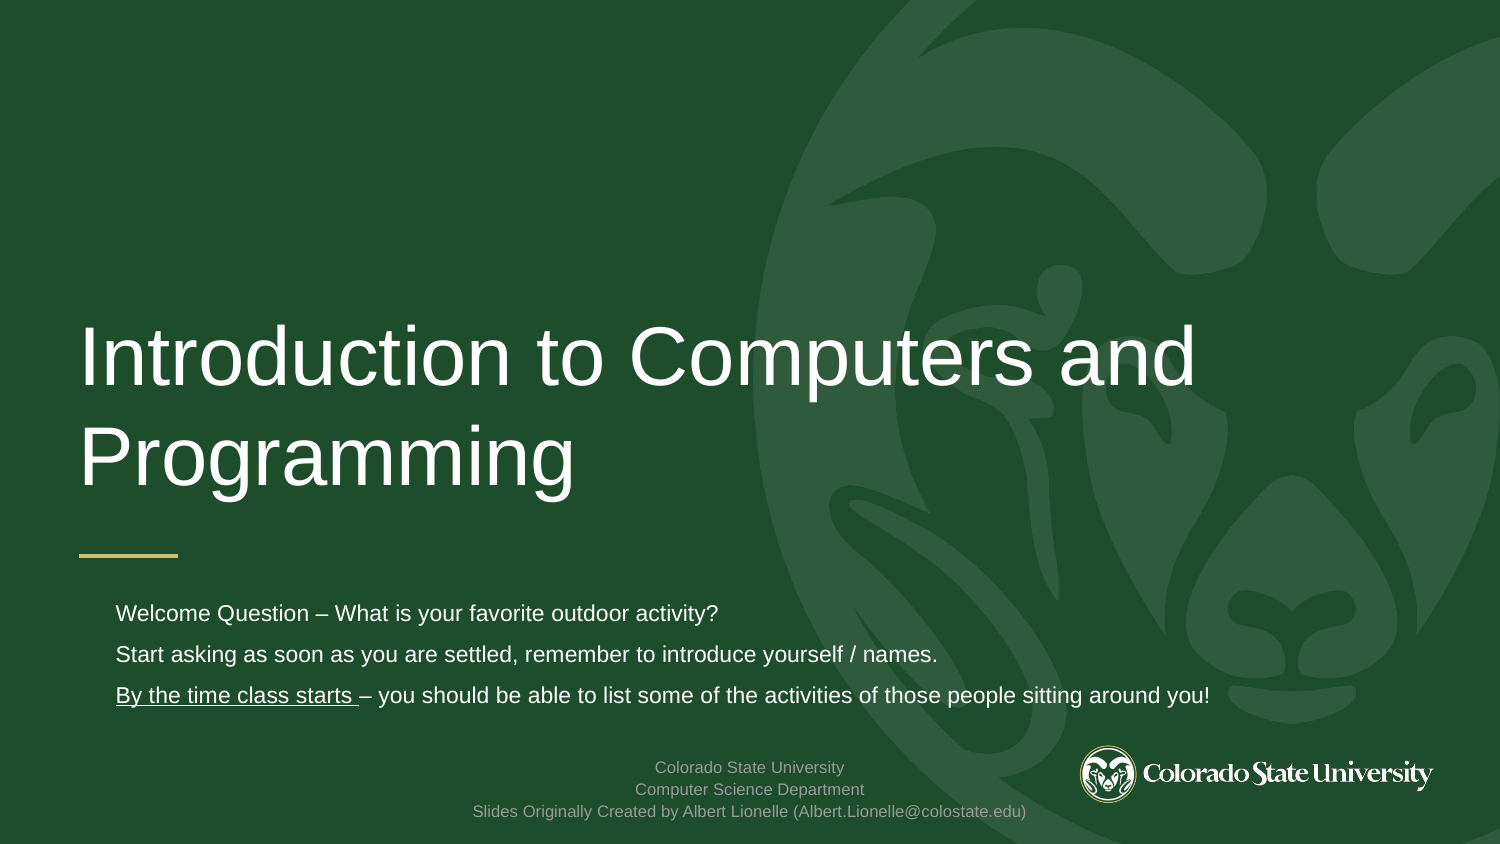

Introduction to Computers and Programming
Welcome Question – What is your favorite outdoor activity?
Start asking as soon as you are settled, remember to introduce yourself / names.
By the time class starts – you should be able to list some of the activities of those people sitting around you!

 Colorado State University
Computer Science Department
Slides Originally Created by Albert Lionelle (Albert.Lionelle@colostate.edu)